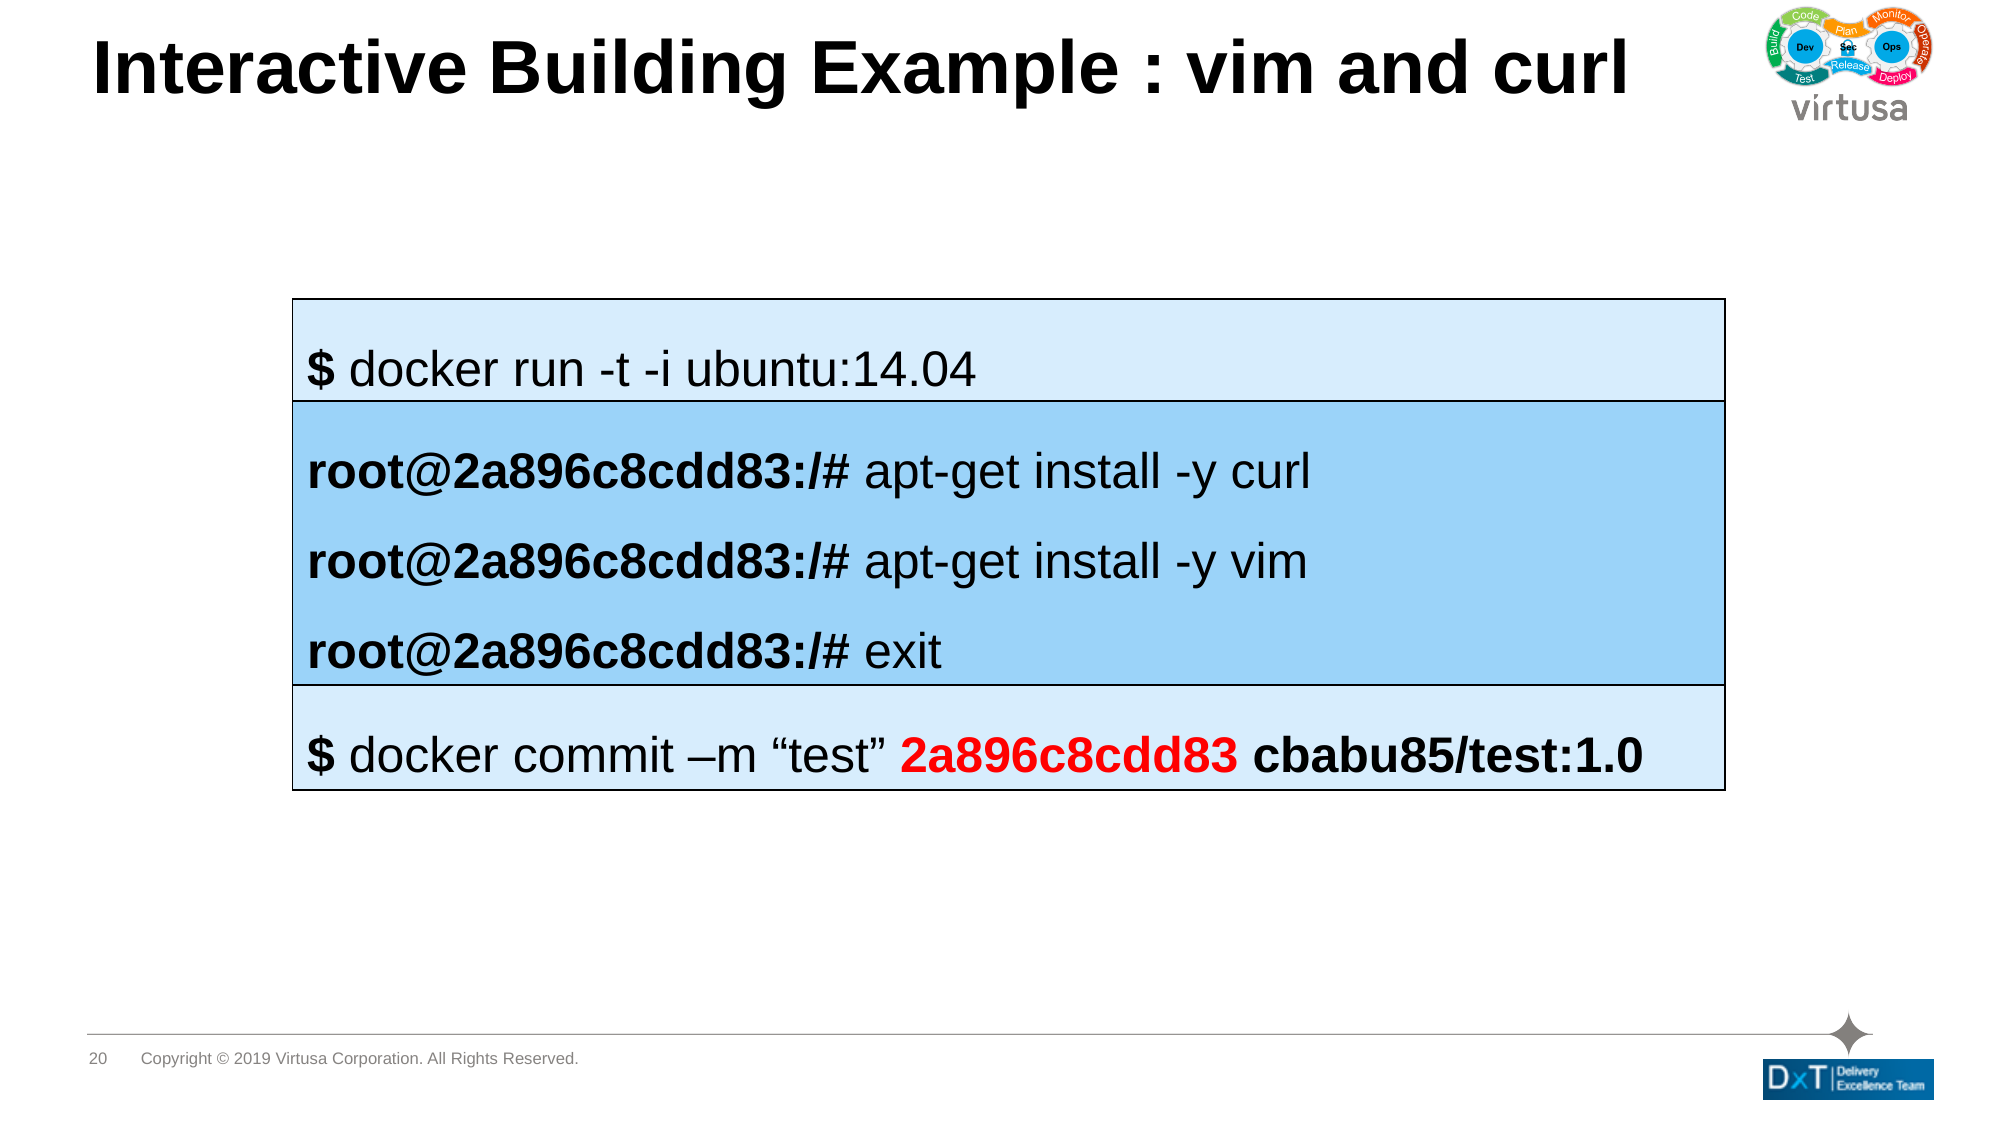

# Interactive Building Example : vim and curl
$ docker run -t -i ubuntu:14.04
root@2a896c8cdd83:/# apt-get install -y curl
root@2a896c8cdd83:/# apt-get install -y vim
root@2a896c8cdd83:/# exit
$ docker commit –m “test” 2a896c8cdd83 cbabu85/test:1.0